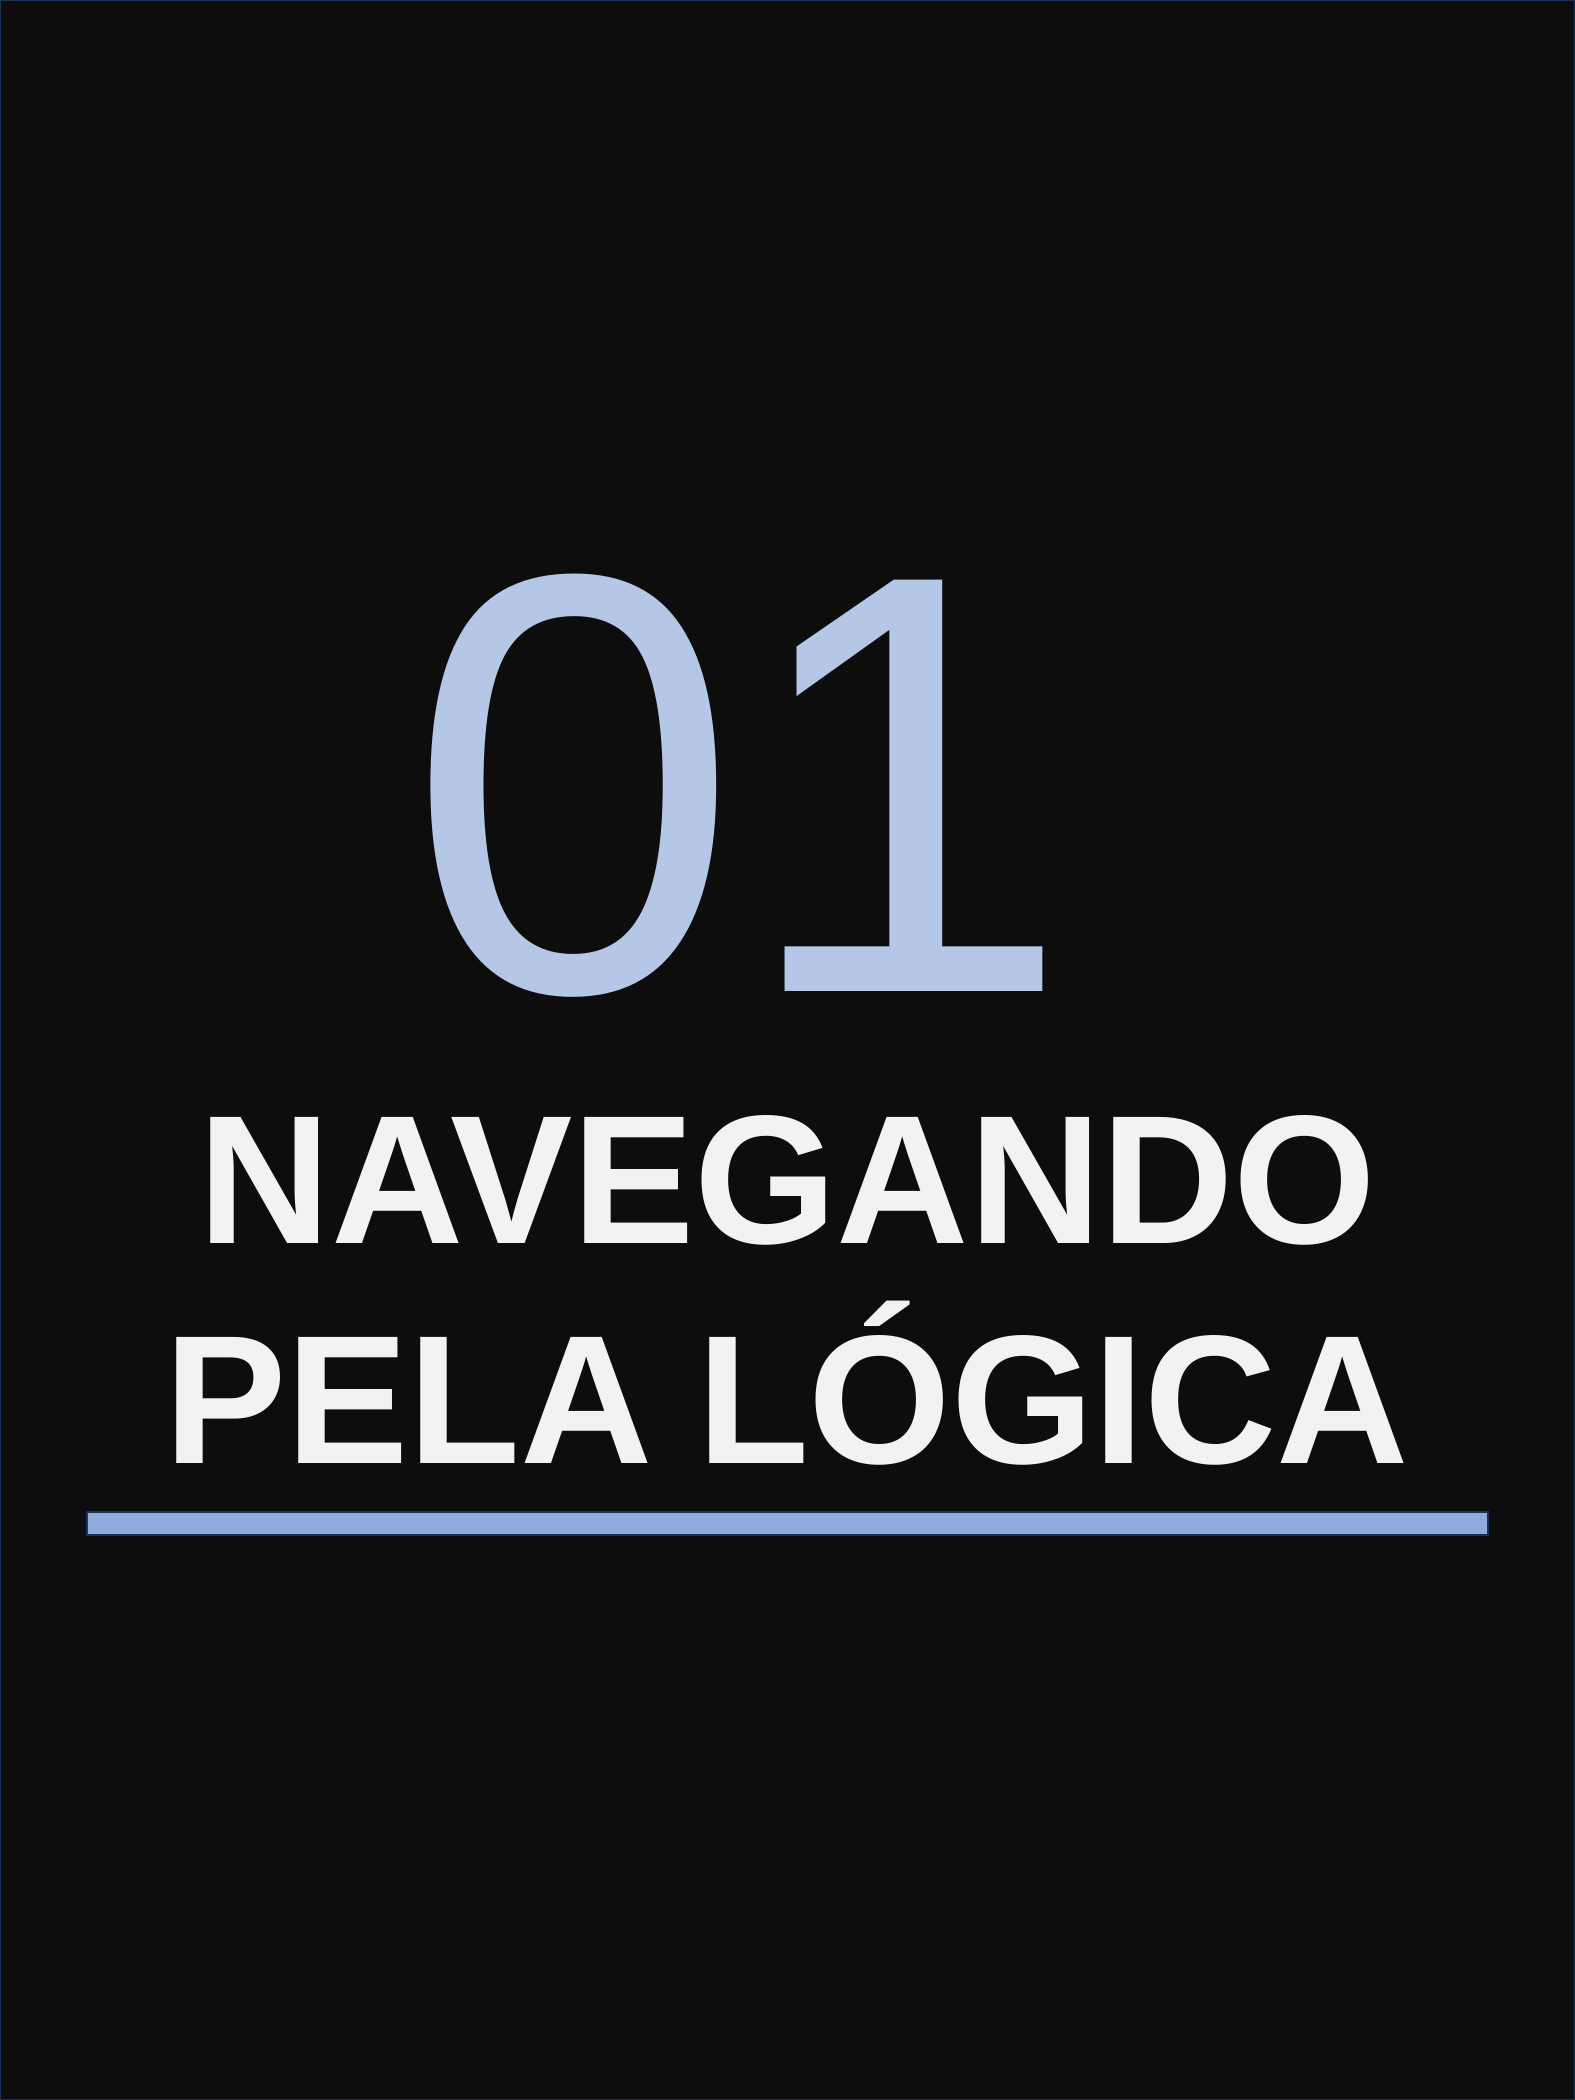

01
NAVEGANDO PELA LÓGICA

Explorando o Novo Mundo da IA - Naldo Costa
2